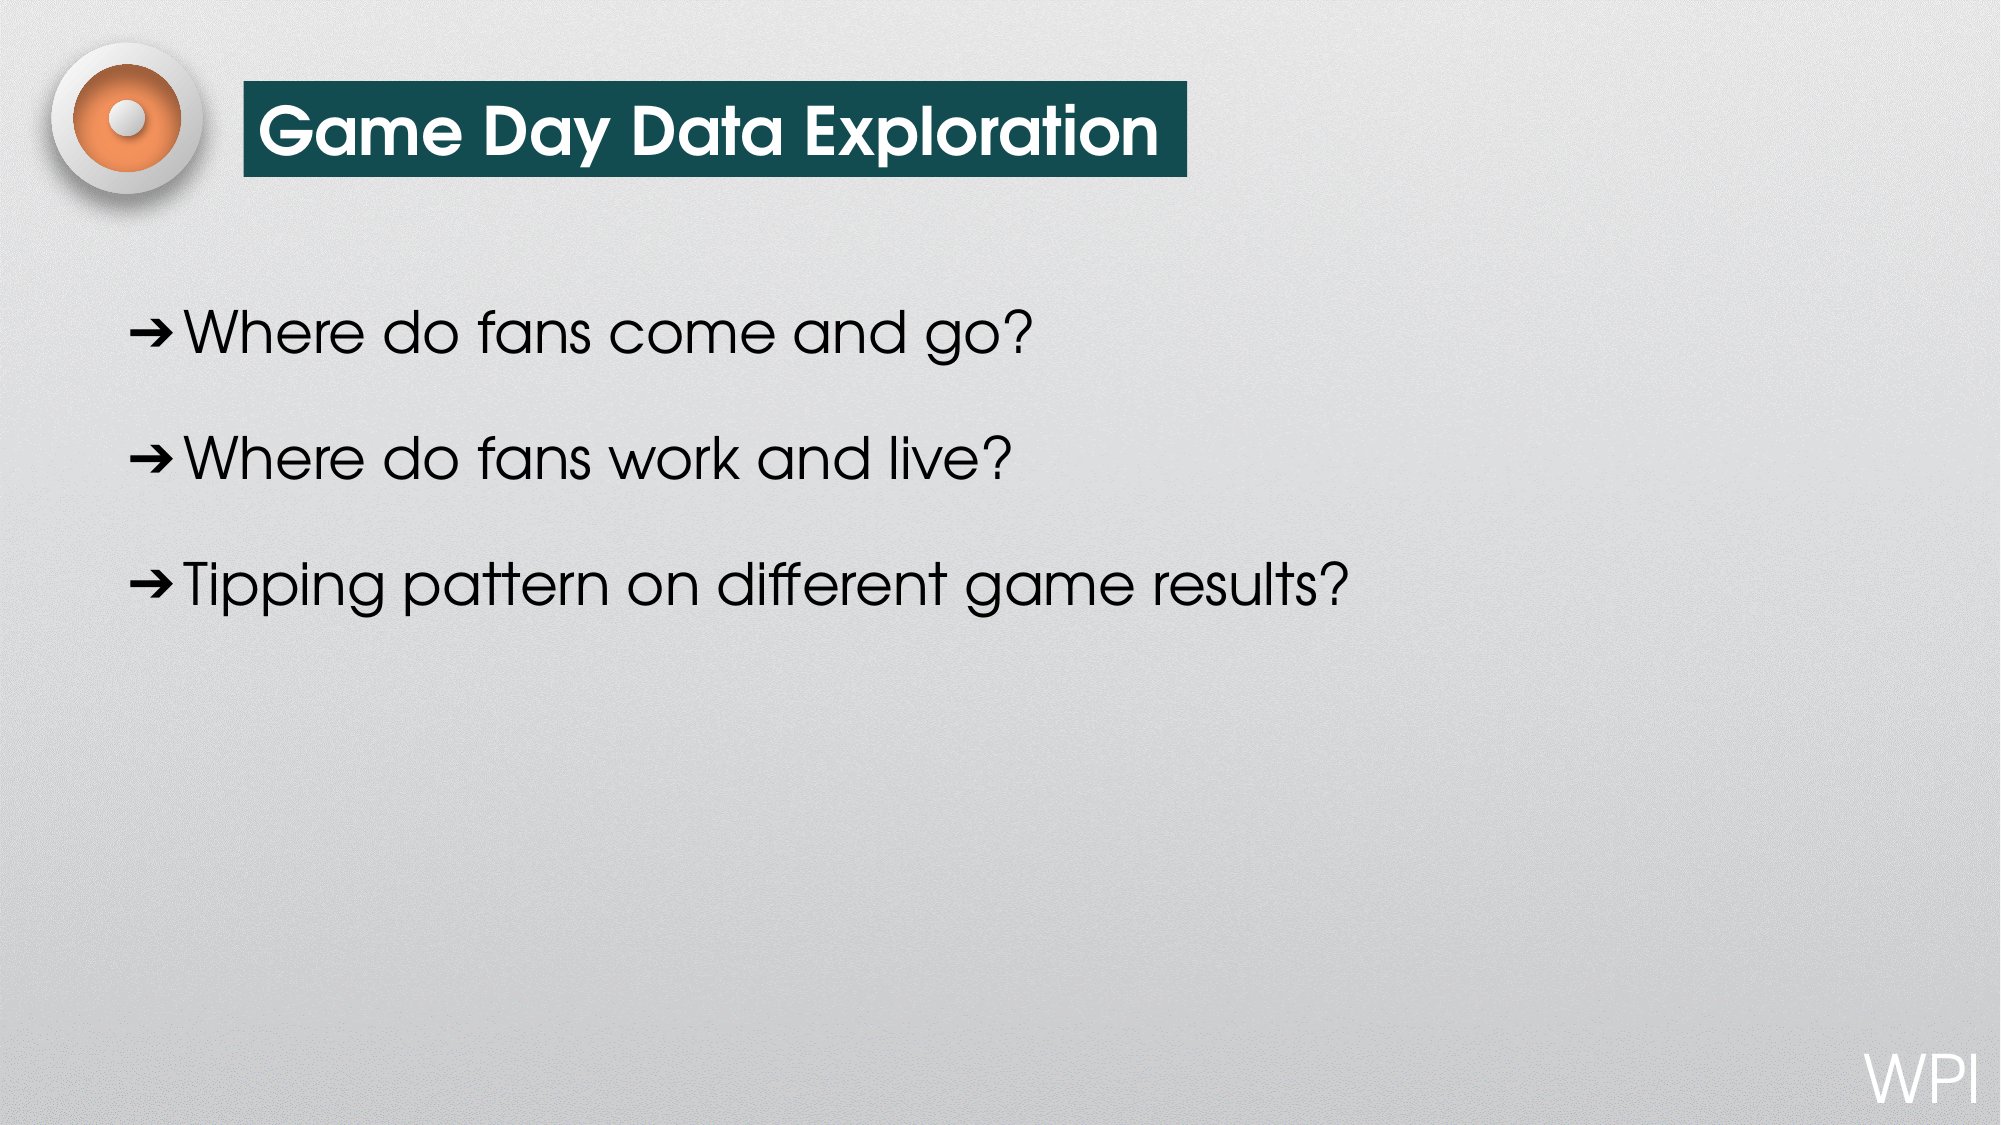

Game Day Data Exploration

Where do fans come and go?

Where do fans work and live?

Tipping pattern on different game results?

WPI